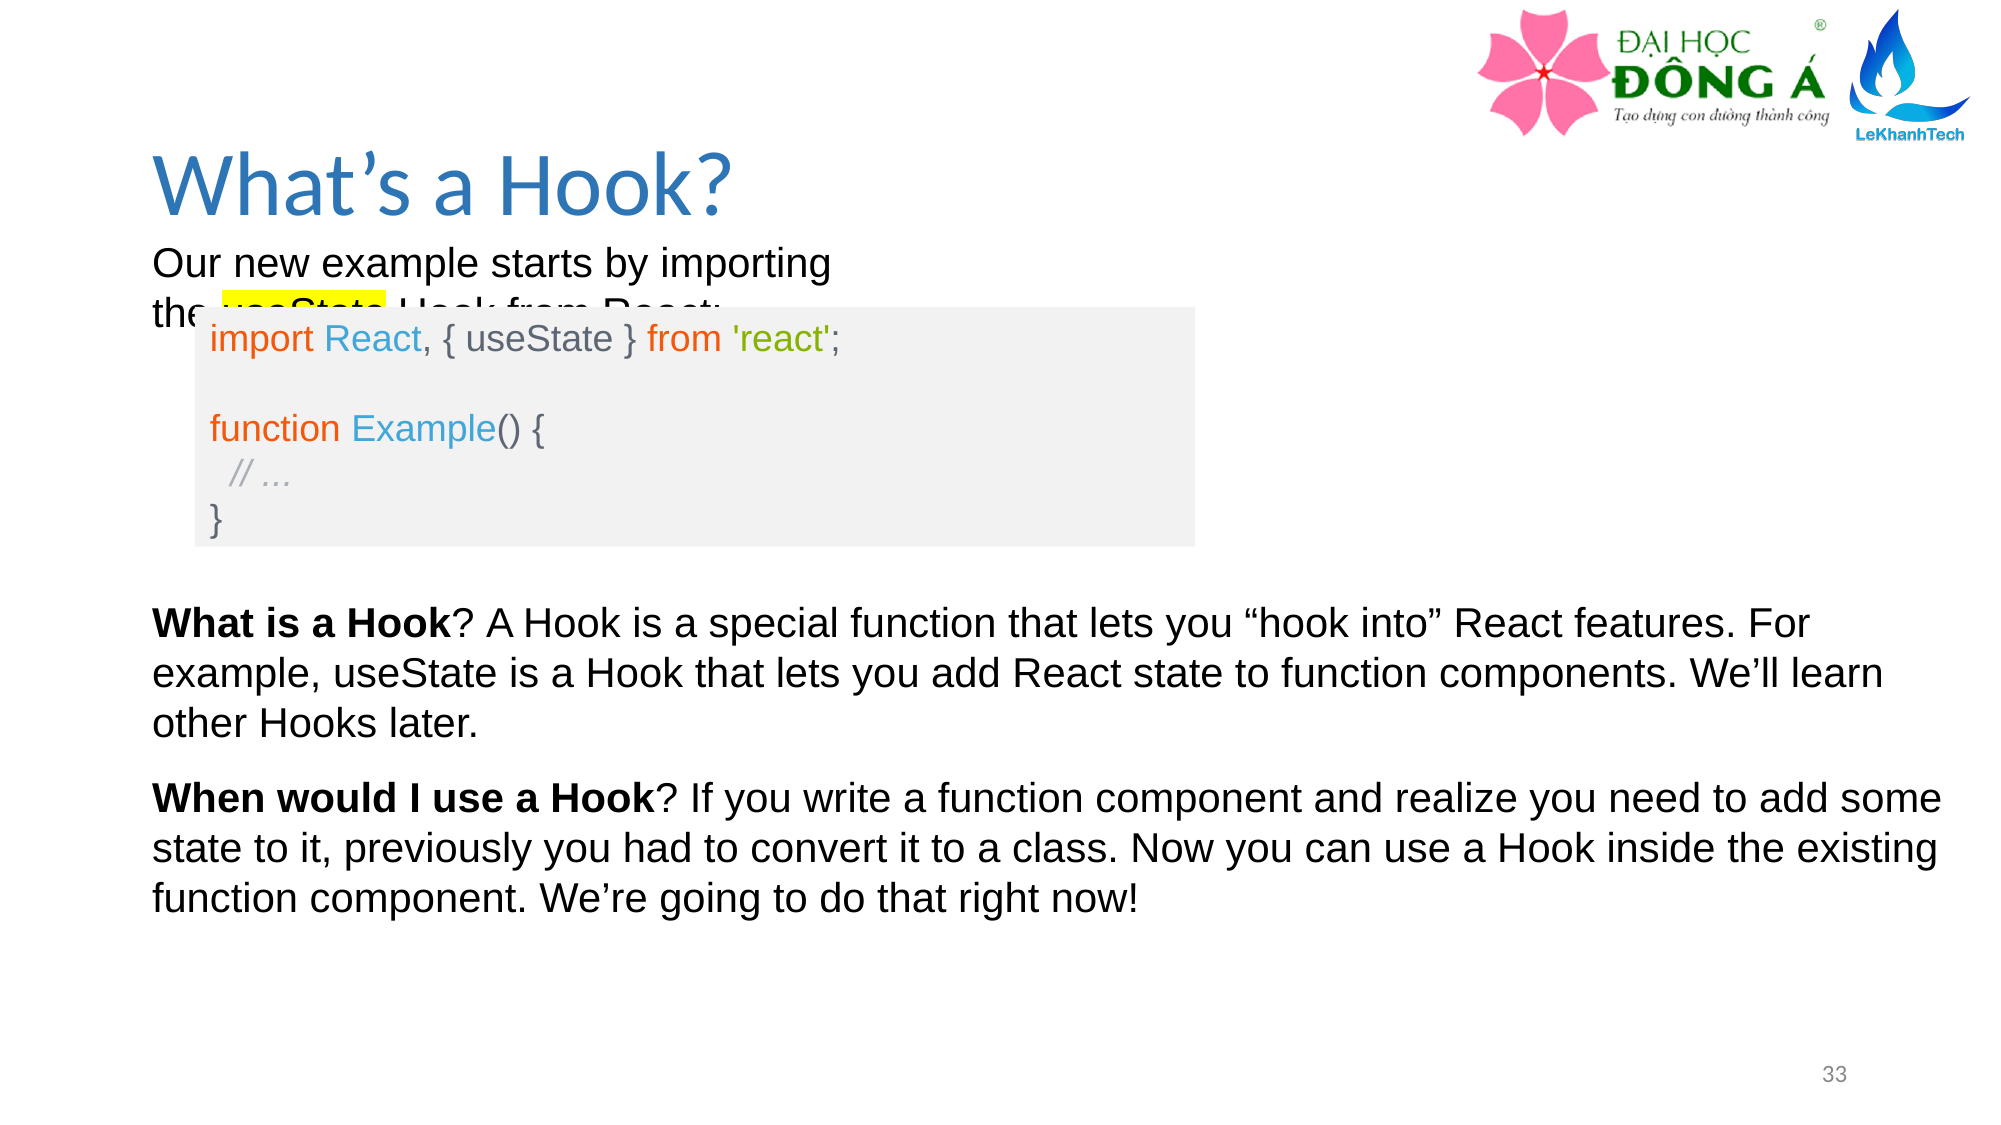

# What’s a Hook?
Our new example starts by importing the useState Hook from React:
import React, { useState } from 'react';
function Example() {
  // ...
}
What is a Hook? A Hook is a special function that lets you “hook into” React features. For example, useState is a Hook that lets you add React state to function components. We’ll learn other Hooks later.
When would I use a Hook? If you write a function component and realize you need to add some state to it, previously you had to convert it to a class. Now you can use a Hook inside the existing function component. We’re going to do that right now!
33